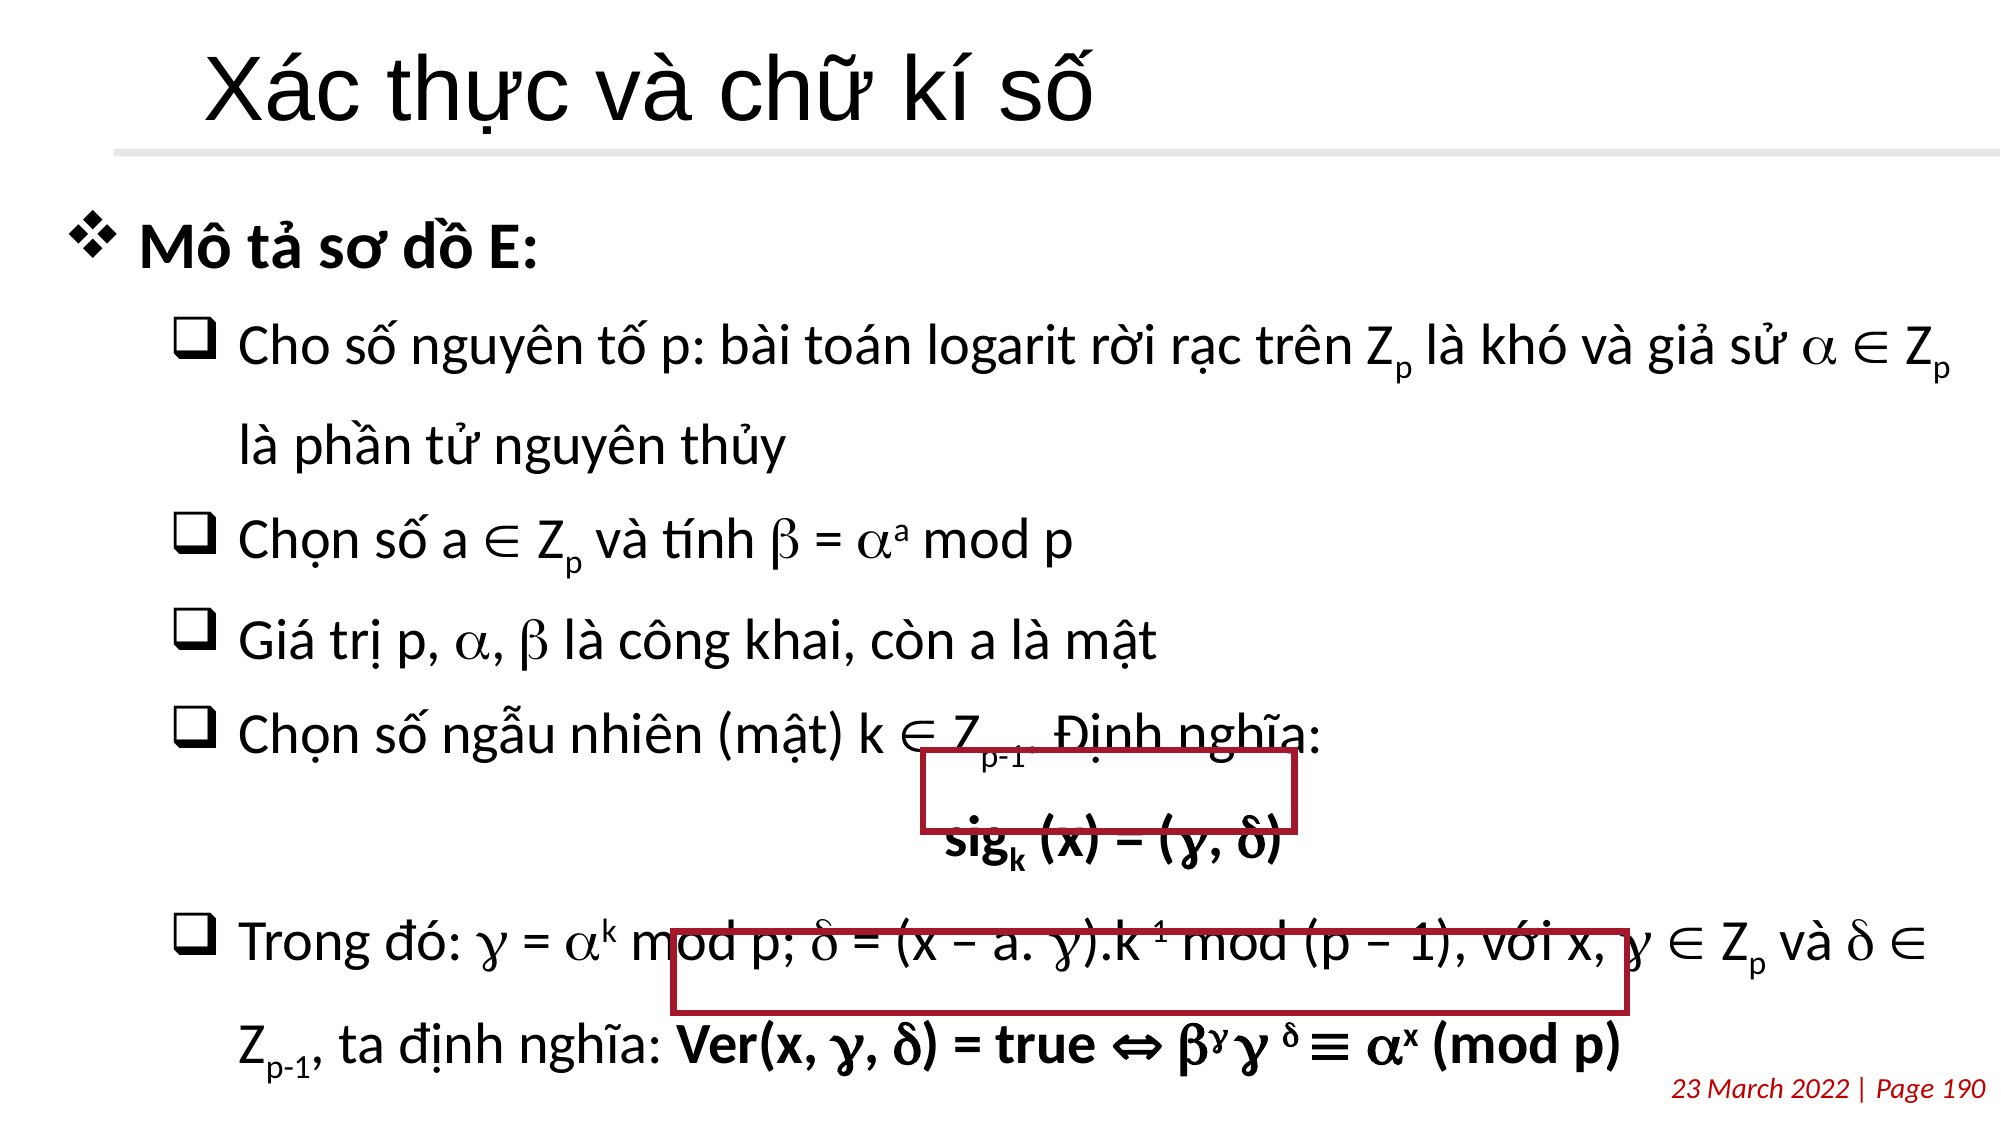

# Xác thực và chữ kí số
Mô tả sơ dồ E:
Cho số nguyên tố p: bài toán logarit rời rạc trên Zp là khó và giả sử α ∈ Zp là phần tử nguyên thủy
Chọn số a ∈ Zp và tính β = αa mod p
Giá trị p, α, β là công khai, còn a là mật
Chọn số ngẫu nhiên (mật) k ∈ Zp-1. Định nghĩa:
sigk (x) = (γ, δ)
Trong đó: γ = αk mod p; δ = (x – a. γ).k-1 mod (p – 1), với x, γ ∈ Zp và δ ∈ Zp-1, ta định nghĩa: Ver(x, γ, δ) = true ⇔ βγ γ δ ≡ αx (mod p)